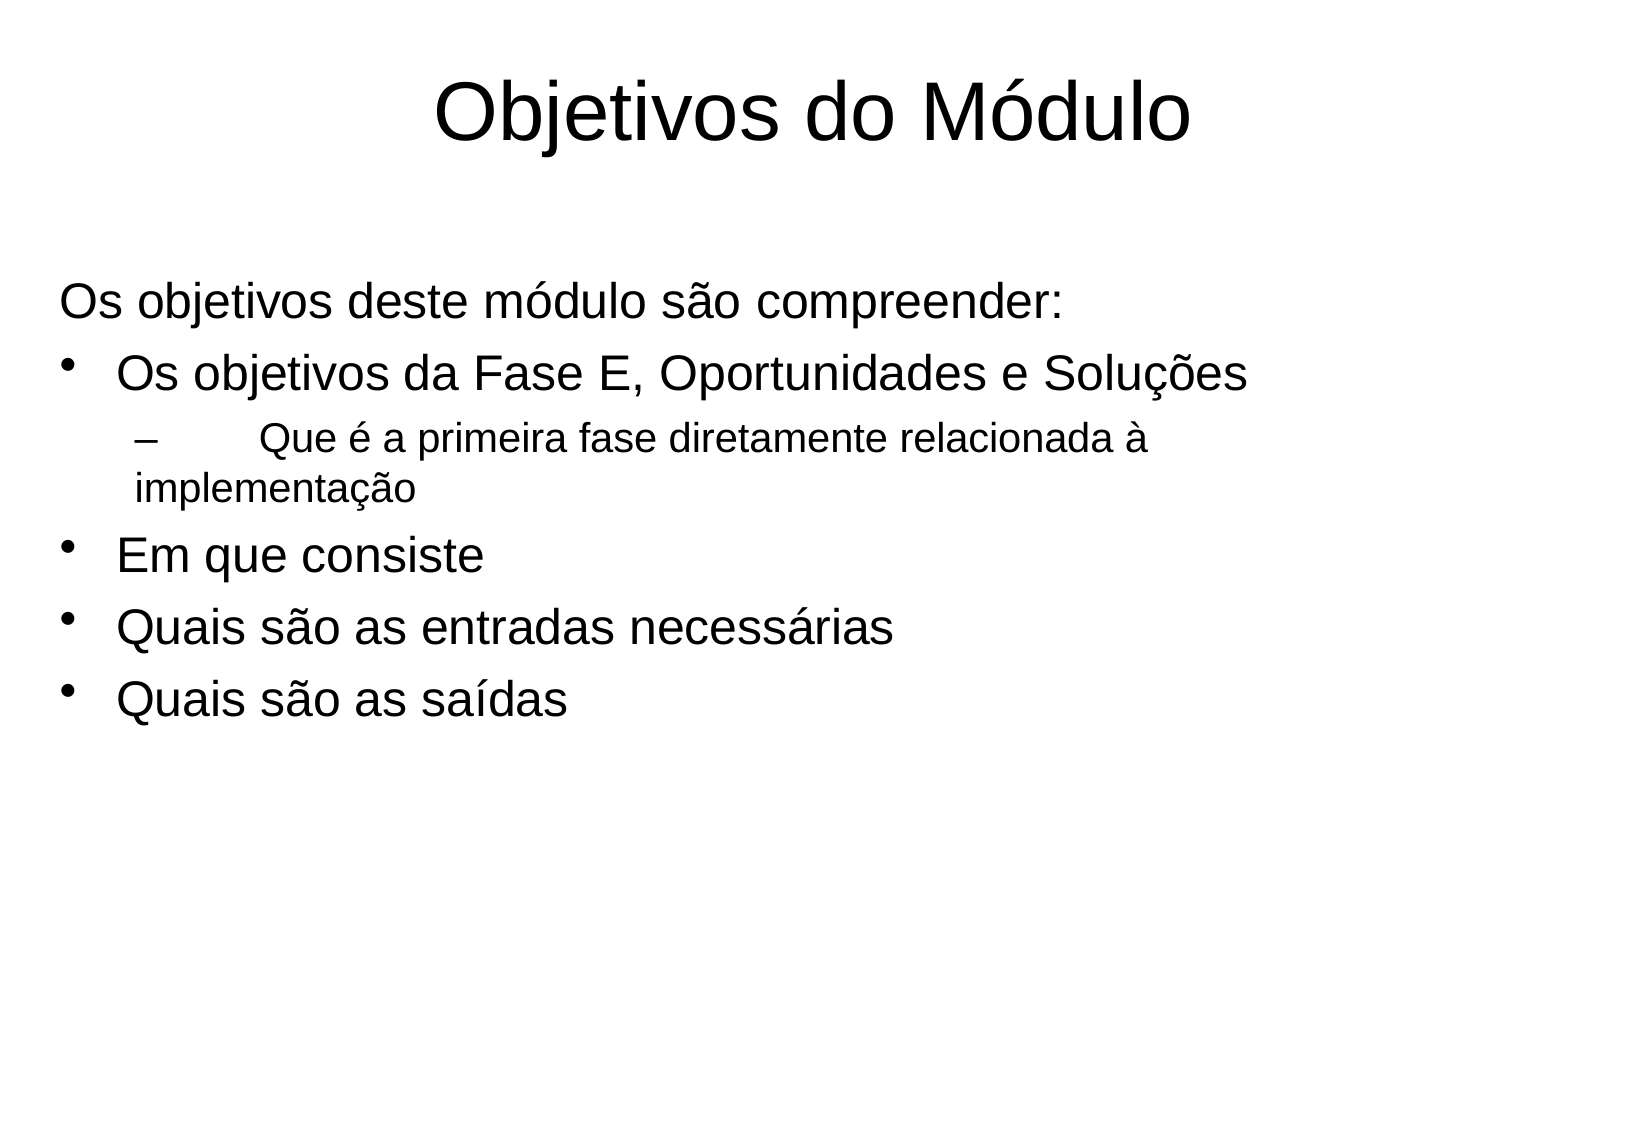

# Objetivos do Módulo
Os objetivos deste módulo são compreender:
Os objetivos da Fase E, Oportunidades e Soluções
–	Que é a primeira fase diretamente relacionada à implementação
Em que consiste
Quais são as entradas necessárias
Quais são as saídas